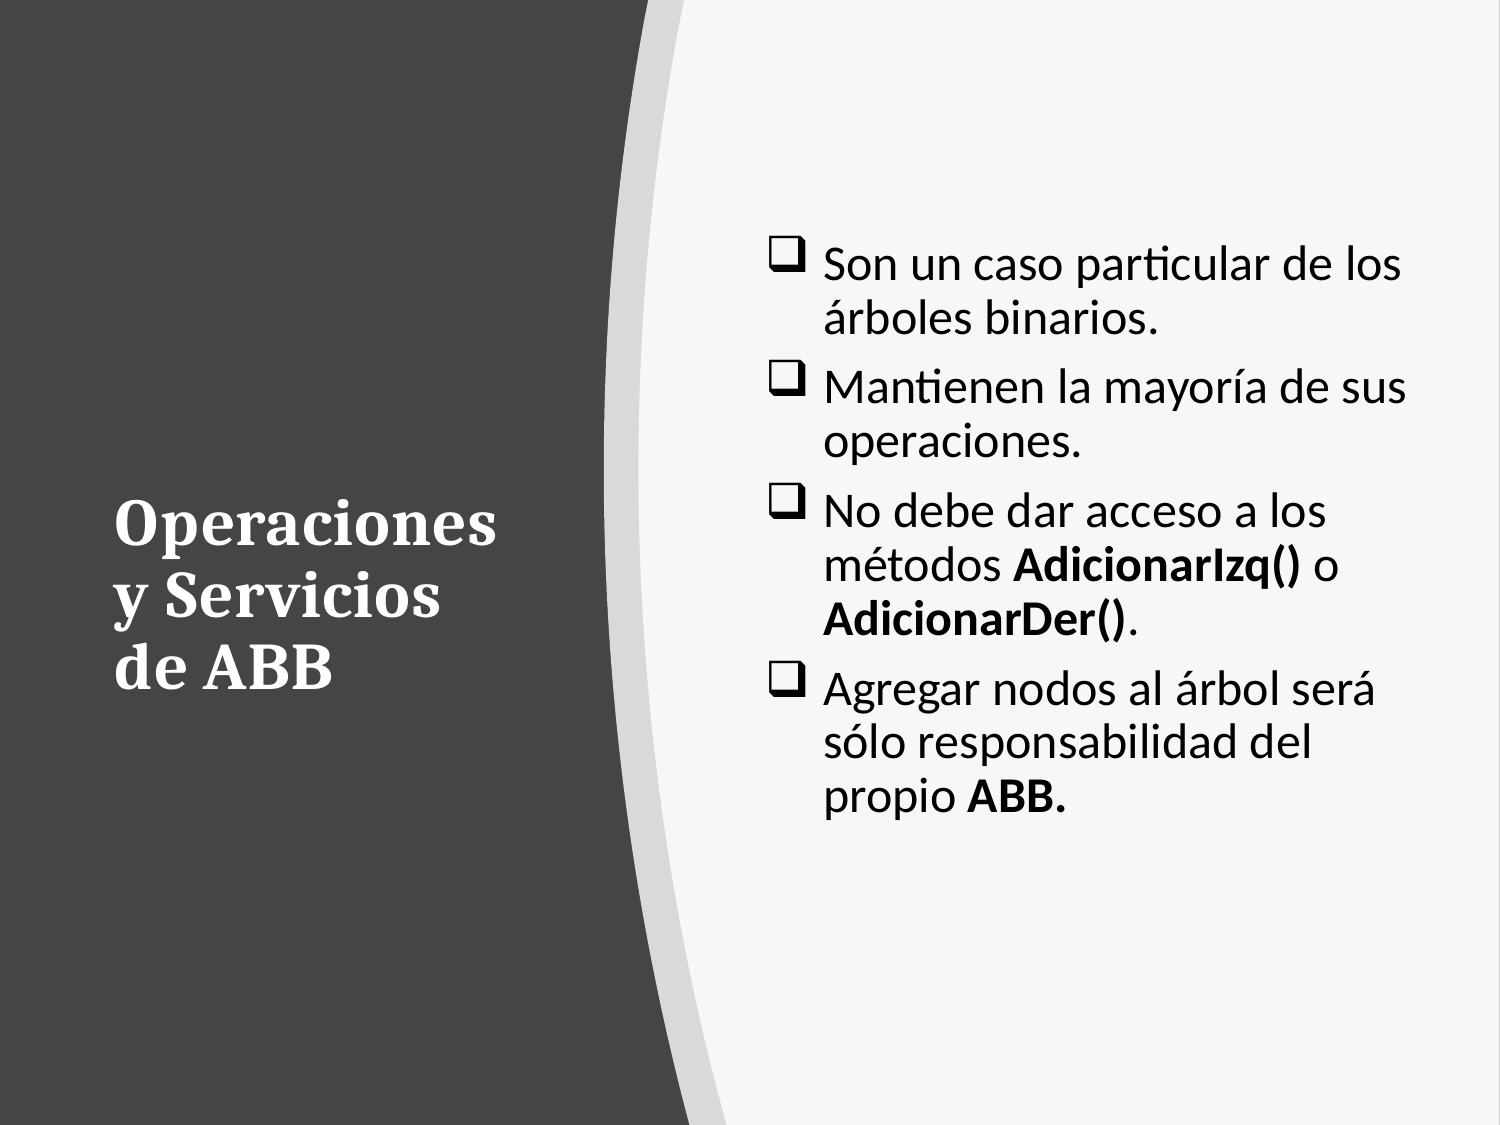

Son un caso particular de los árboles binarios.
Mantienen la mayoría de sus operaciones.
No debe dar acceso a los métodos AdicionarIzq() o AdicionarDer().
Agregar nodos al árbol será sólo responsabilidad del propio ABB.

# Operaciones y Servicios de ABB